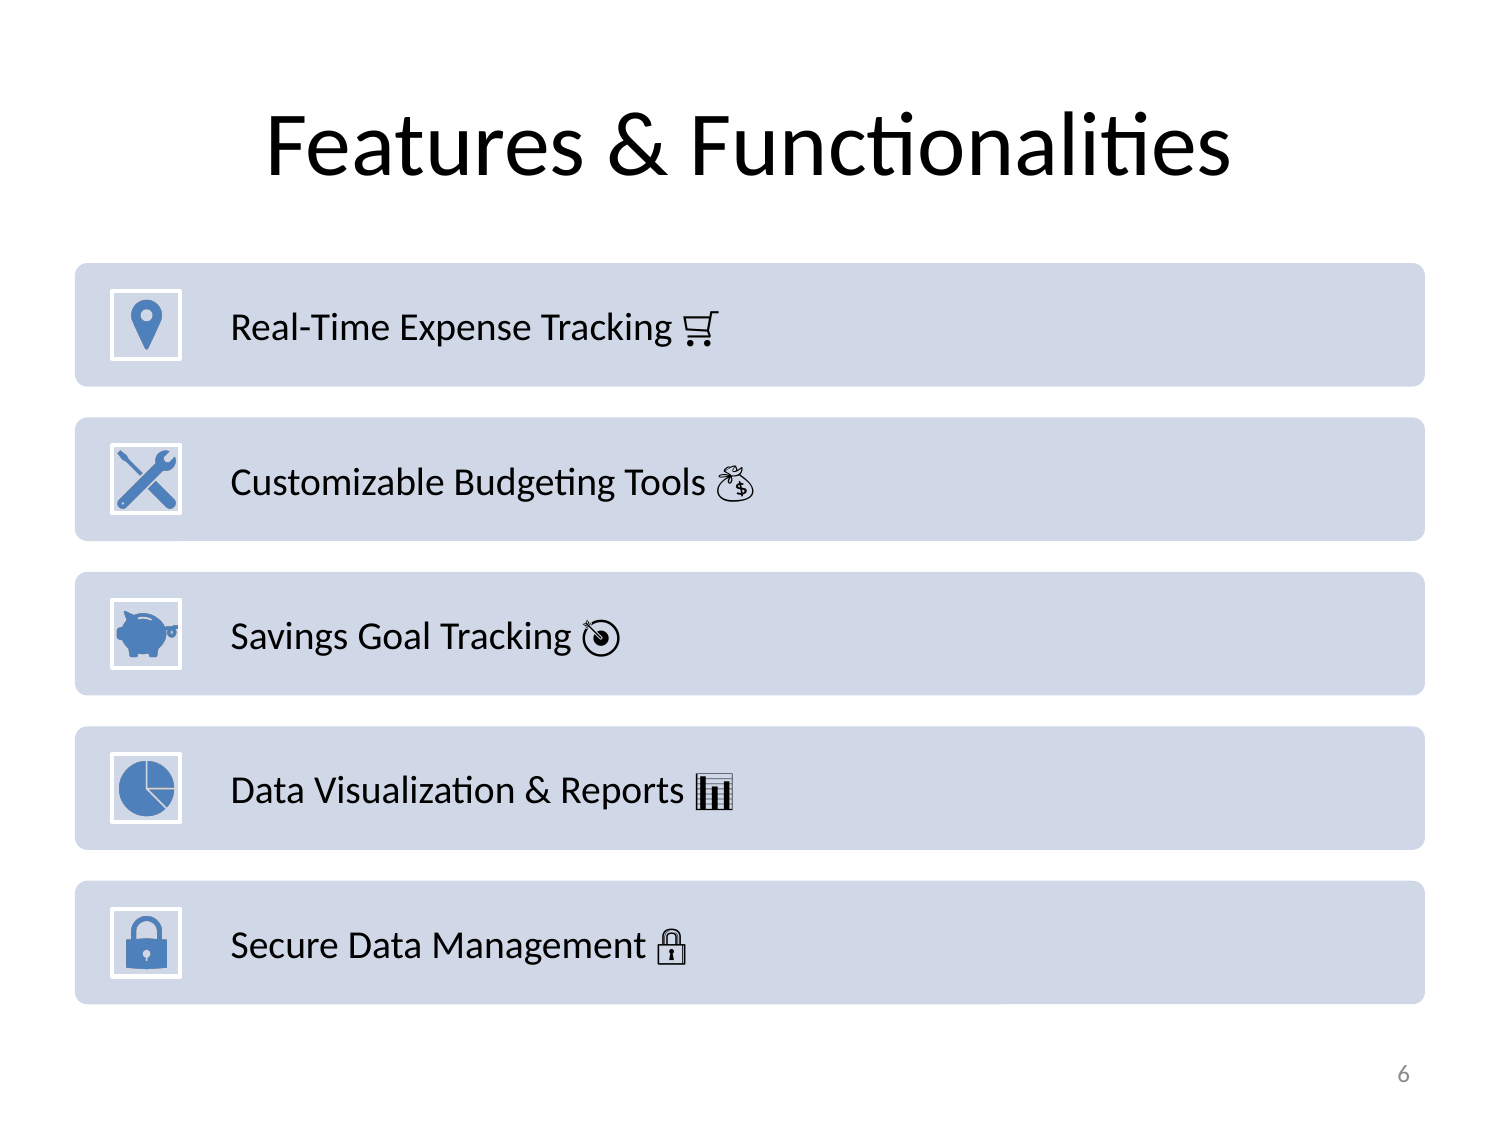

# Features & Functionalities
Real-Time Expense Tracking 🛒
Customizable Budgeting Tools 💰
Savings Goal Tracking 🎯
Data Visualization & Reports 📊
Secure Data Management 🔒
6